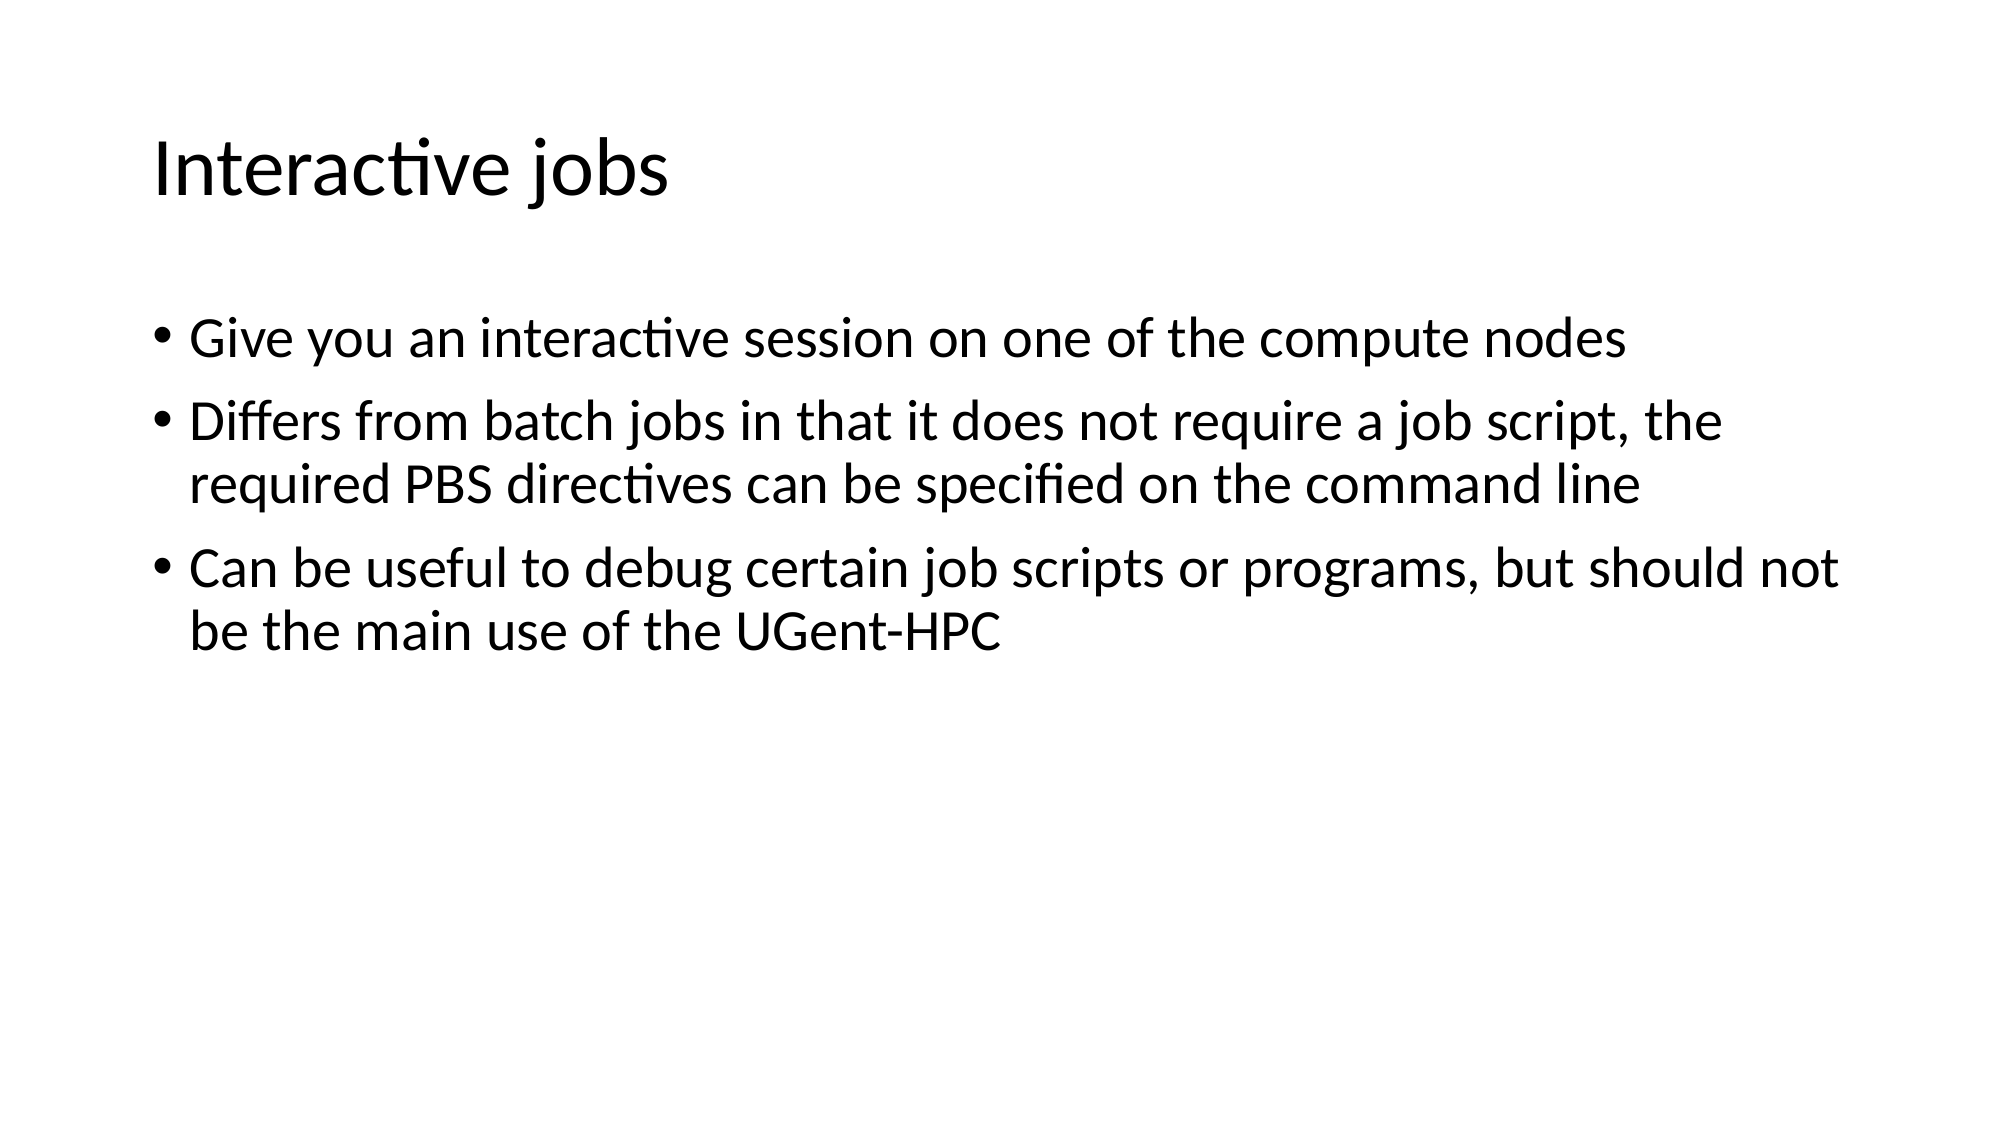

# Interactive jobs
Give you an interactive session on one of the compute nodes
Differs from batch jobs in that it does not require a job script, the required PBS directives can be specified on the command line
Can be useful to debug certain job scripts or programs, but should not be the main use of the UGent-HPC